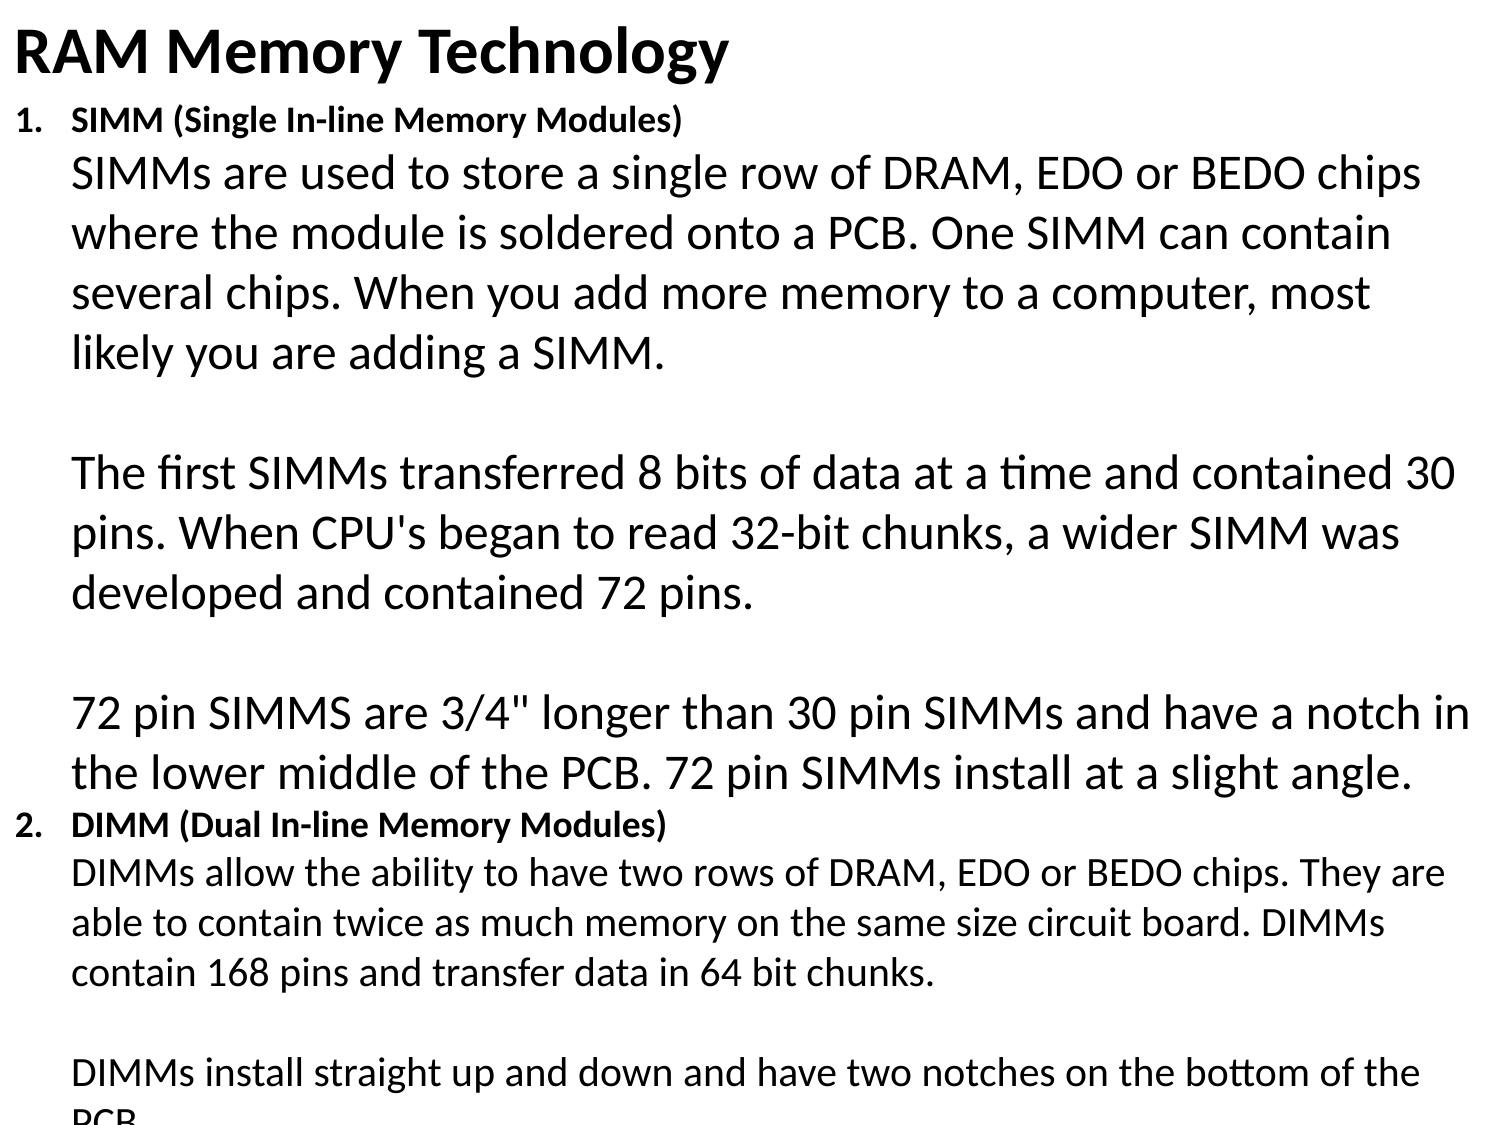

RAM Memory Technology
SIMM (Single In-line Memory Modules)
SIMMs are used to store a single row of DRAM, EDO or BEDO chips where the module is soldered onto a PCB. One SIMM can contain several chips. When you add more memory to a computer, most likely you are adding a SIMM.
	The first SIMMs transferred 8 bits of data at a time and contained 30 pins. When CPU's began to read 32-bit chunks, a wider SIMM was developed and contained 72 pins.
72 pin SIMMS are 3/4" longer than 30 pin SIMMs and have a notch in the lower middle of the PCB. 72 pin SIMMs install at a slight angle.
DIMM (Dual In-line Memory Modules)
DIMMs allow the ability to have two rows of DRAM, EDO or BEDO chips. They are able to contain twice as much memory on the same size circuit board. DIMMs contain 168 pins and transfer data in 64 bit chunks.
DIMMs install straight up and down and have two notches on the bottom of the PCB.